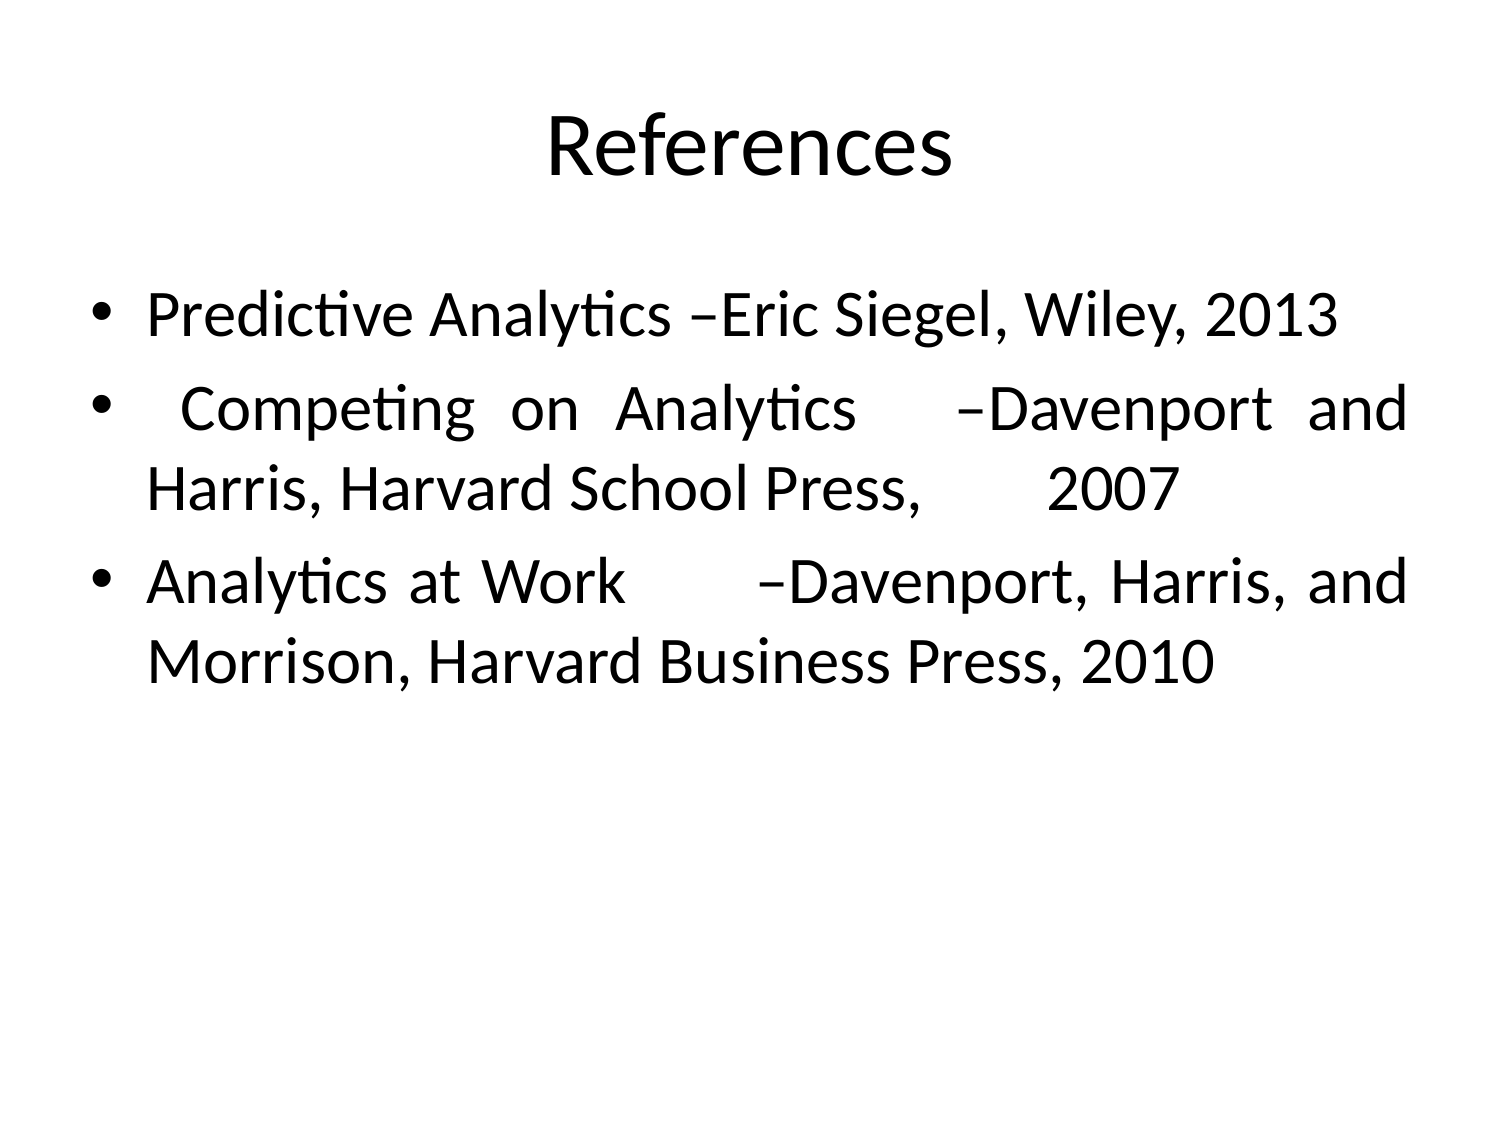

# References
Predictive Analytics –Eric Siegel, Wiley, 2013
 Competing on Analytics	–Davenport and Harris, Harvard School Press, 	2007
Analytics at Work	–Davenport, Harris, and Morrison, Harvard Business Press, 2010